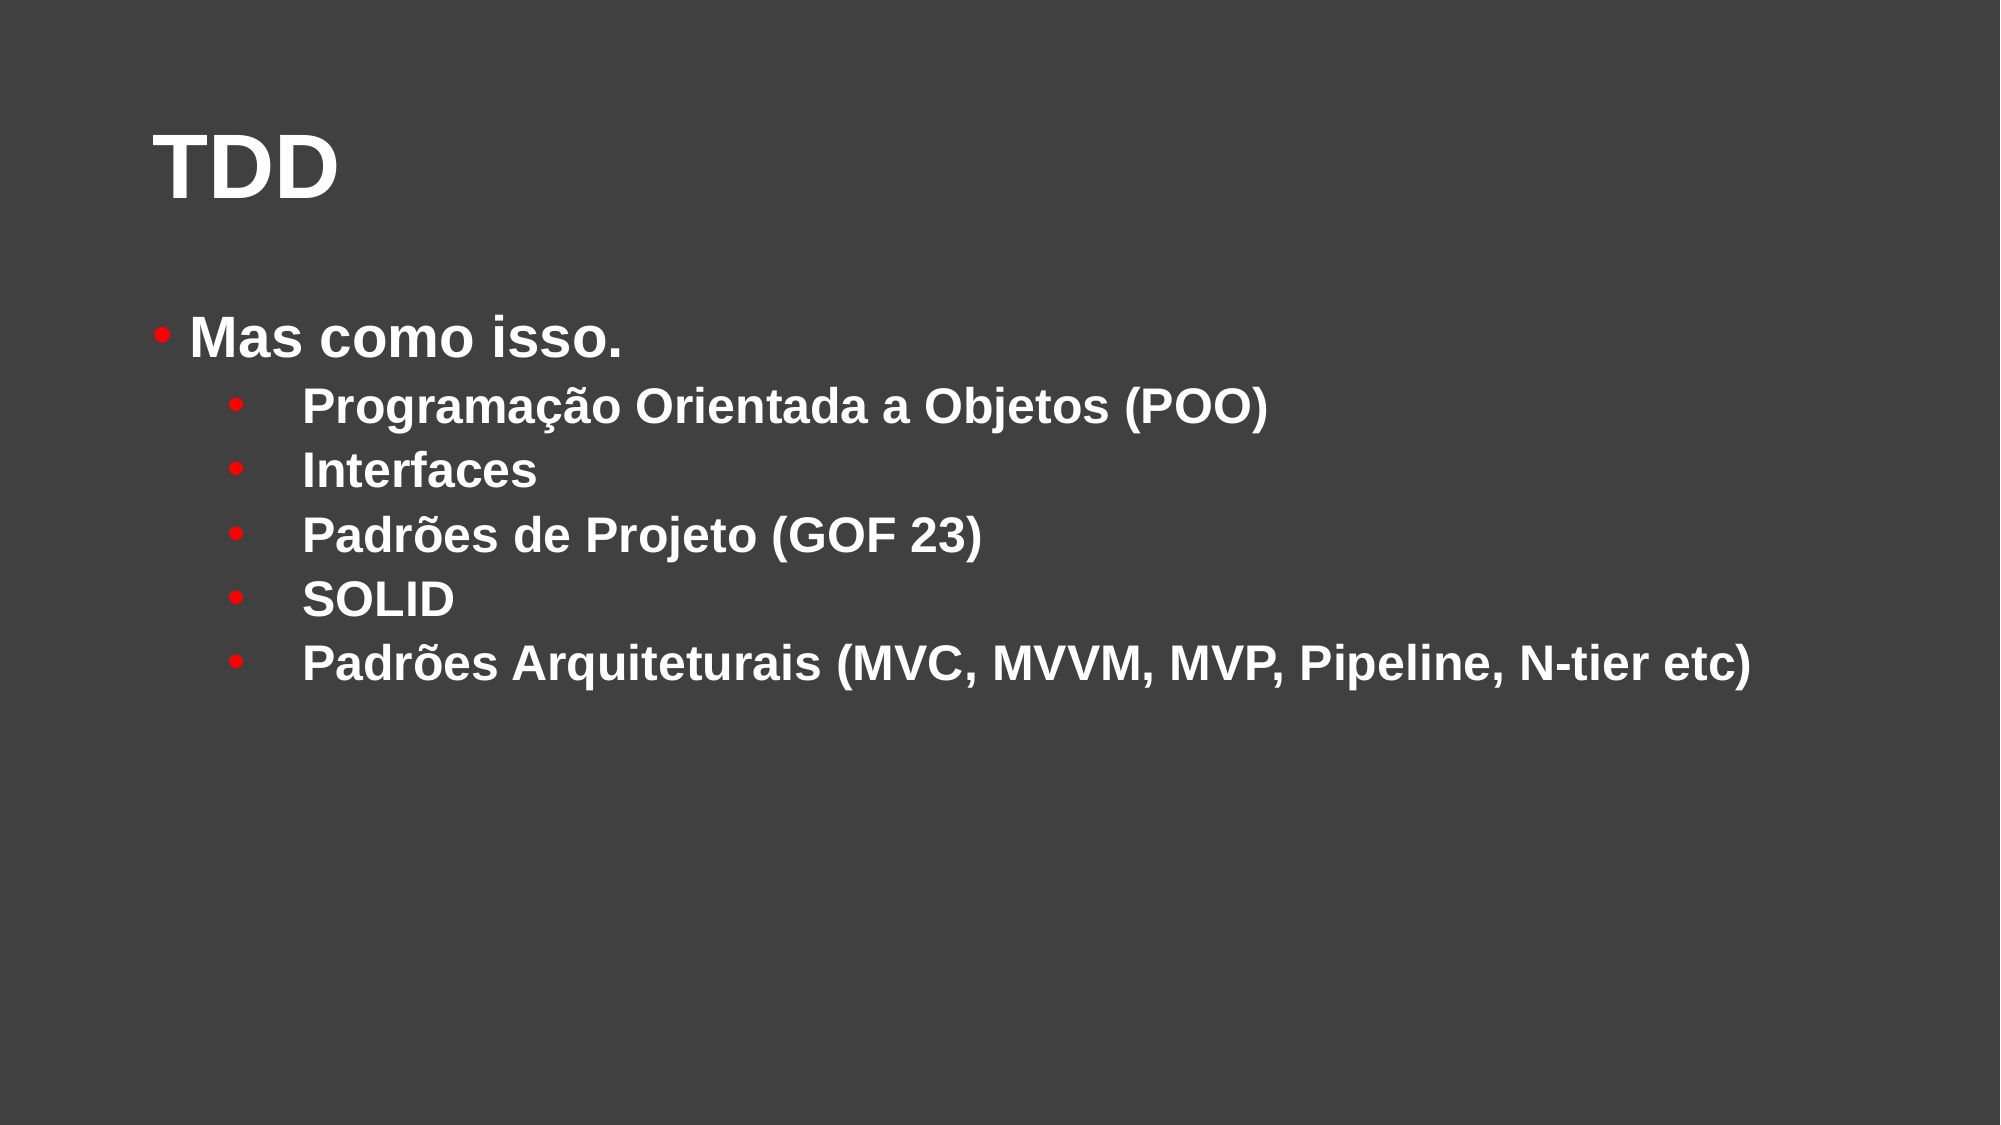

# TDD
Mas como isso.
Programação Orientada a Objetos (POO)
Interfaces
Padrões de Projeto (GOF 23)
SOLID
Padrões Arquiteturais (MVC, MVVM, MVP, Pipeline, N-tier etc)